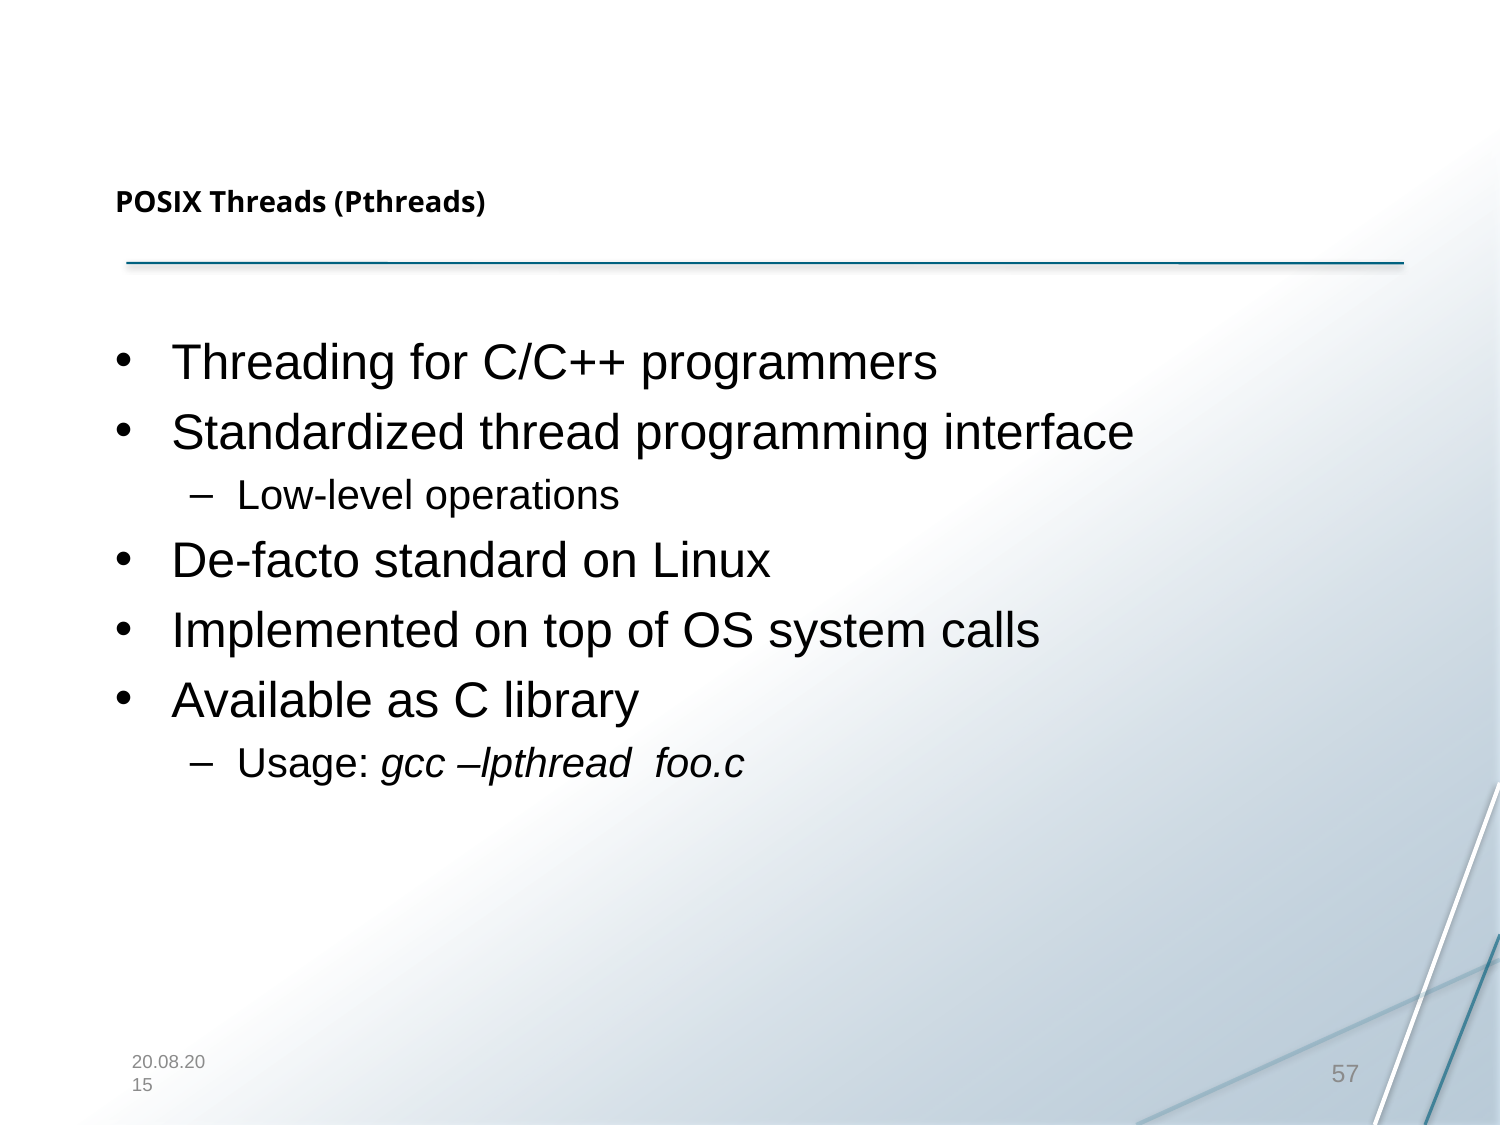

# POSIX Threads (Pthreads)
Threading for C/C++ programmers
Standardized thread programming interface
Low-level operations
De-facto standard on Linux
Implemented on top of OS system calls
Available as C library
Usage: gcc –lpthread  foo.c

20.08.2015
57